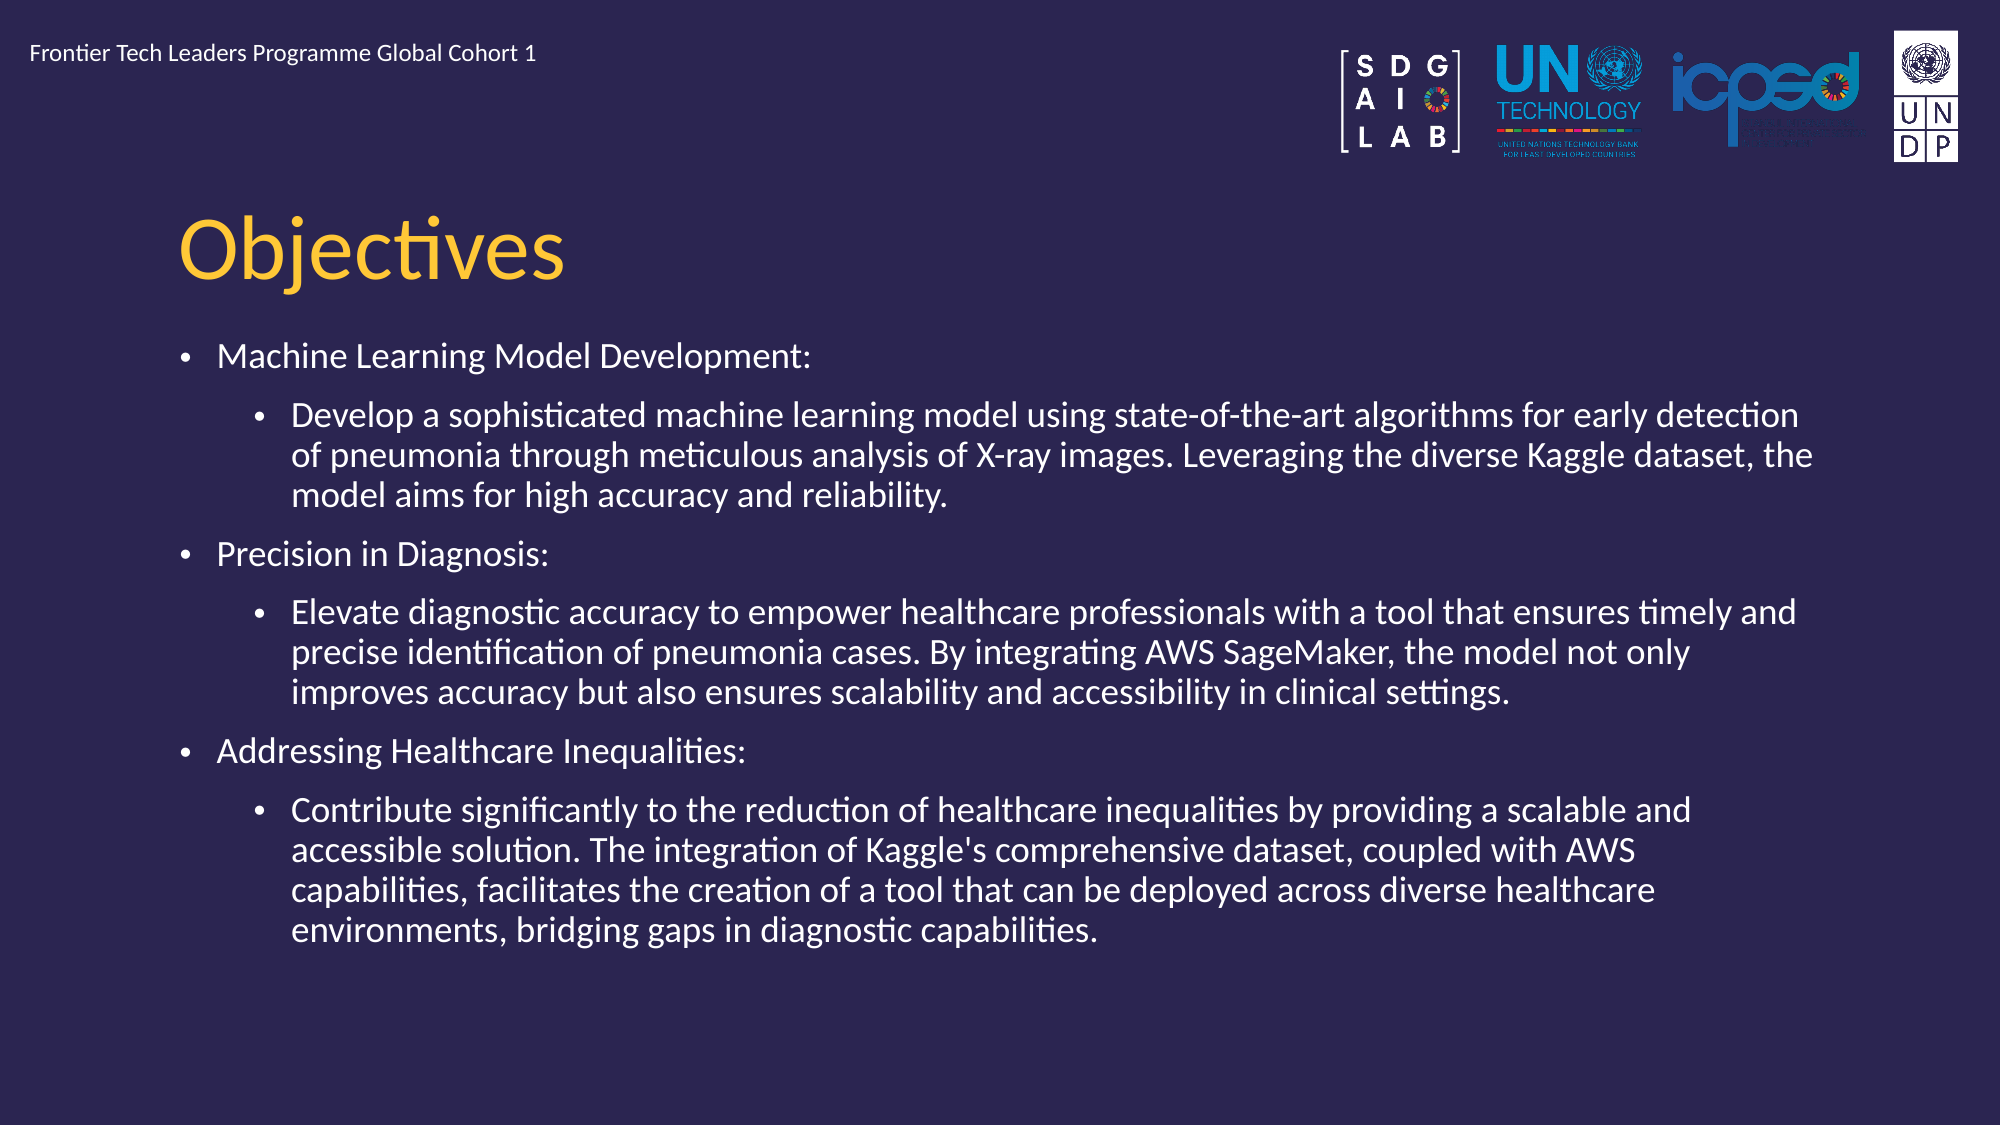

Frontier Tech Leaders Programme Global Cohort 1
# Objectives
Machine Learning Model Development:
Develop a sophisticated machine learning model using state-of-the-art algorithms for early detection of pneumonia through meticulous analysis of X-ray images. Leveraging the diverse Kaggle dataset, the model aims for high accuracy and reliability.
Precision in Diagnosis:
Elevate diagnostic accuracy to empower healthcare professionals with a tool that ensures timely and precise identification of pneumonia cases. By integrating AWS SageMaker, the model not only improves accuracy but also ensures scalability and accessibility in clinical settings.
Addressing Healthcare Inequalities:
Contribute significantly to the reduction of healthcare inequalities by providing a scalable and accessible solution. The integration of Kaggle's comprehensive dataset, coupled with AWS capabilities, facilitates the creation of a tool that can be deployed across diverse healthcare environments, bridging gaps in diagnostic capabilities.